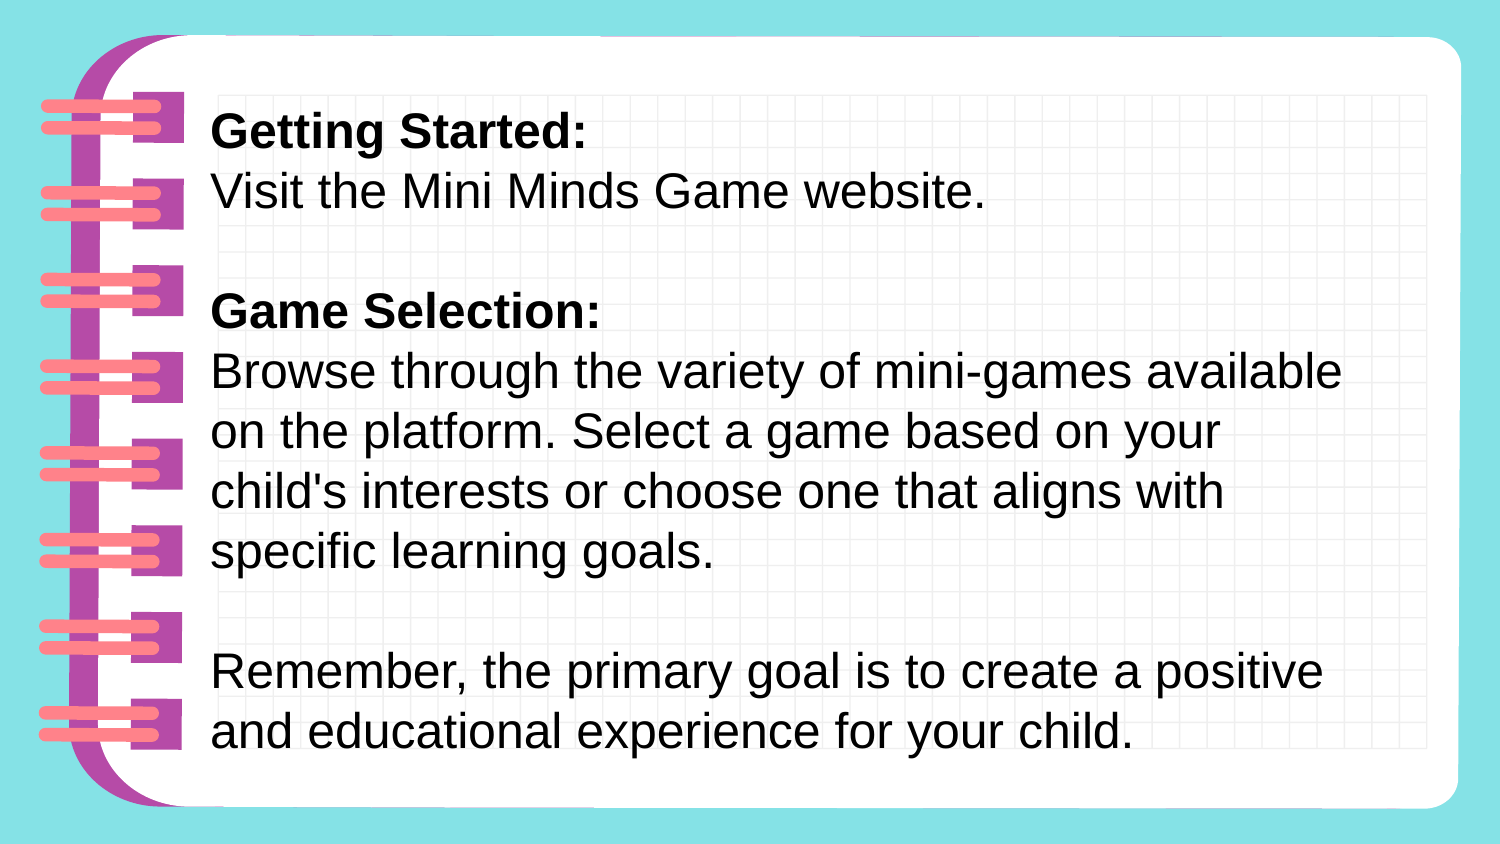

Getting Started:
Visit the Mini Minds Game website.

Game Selection:
Browse through the variety of mini-games available on the platform. Select a game based on your child's interests or choose one that aligns with specific learning goals.

Remember, the primary goal is to create a positive and educational experience for your child.